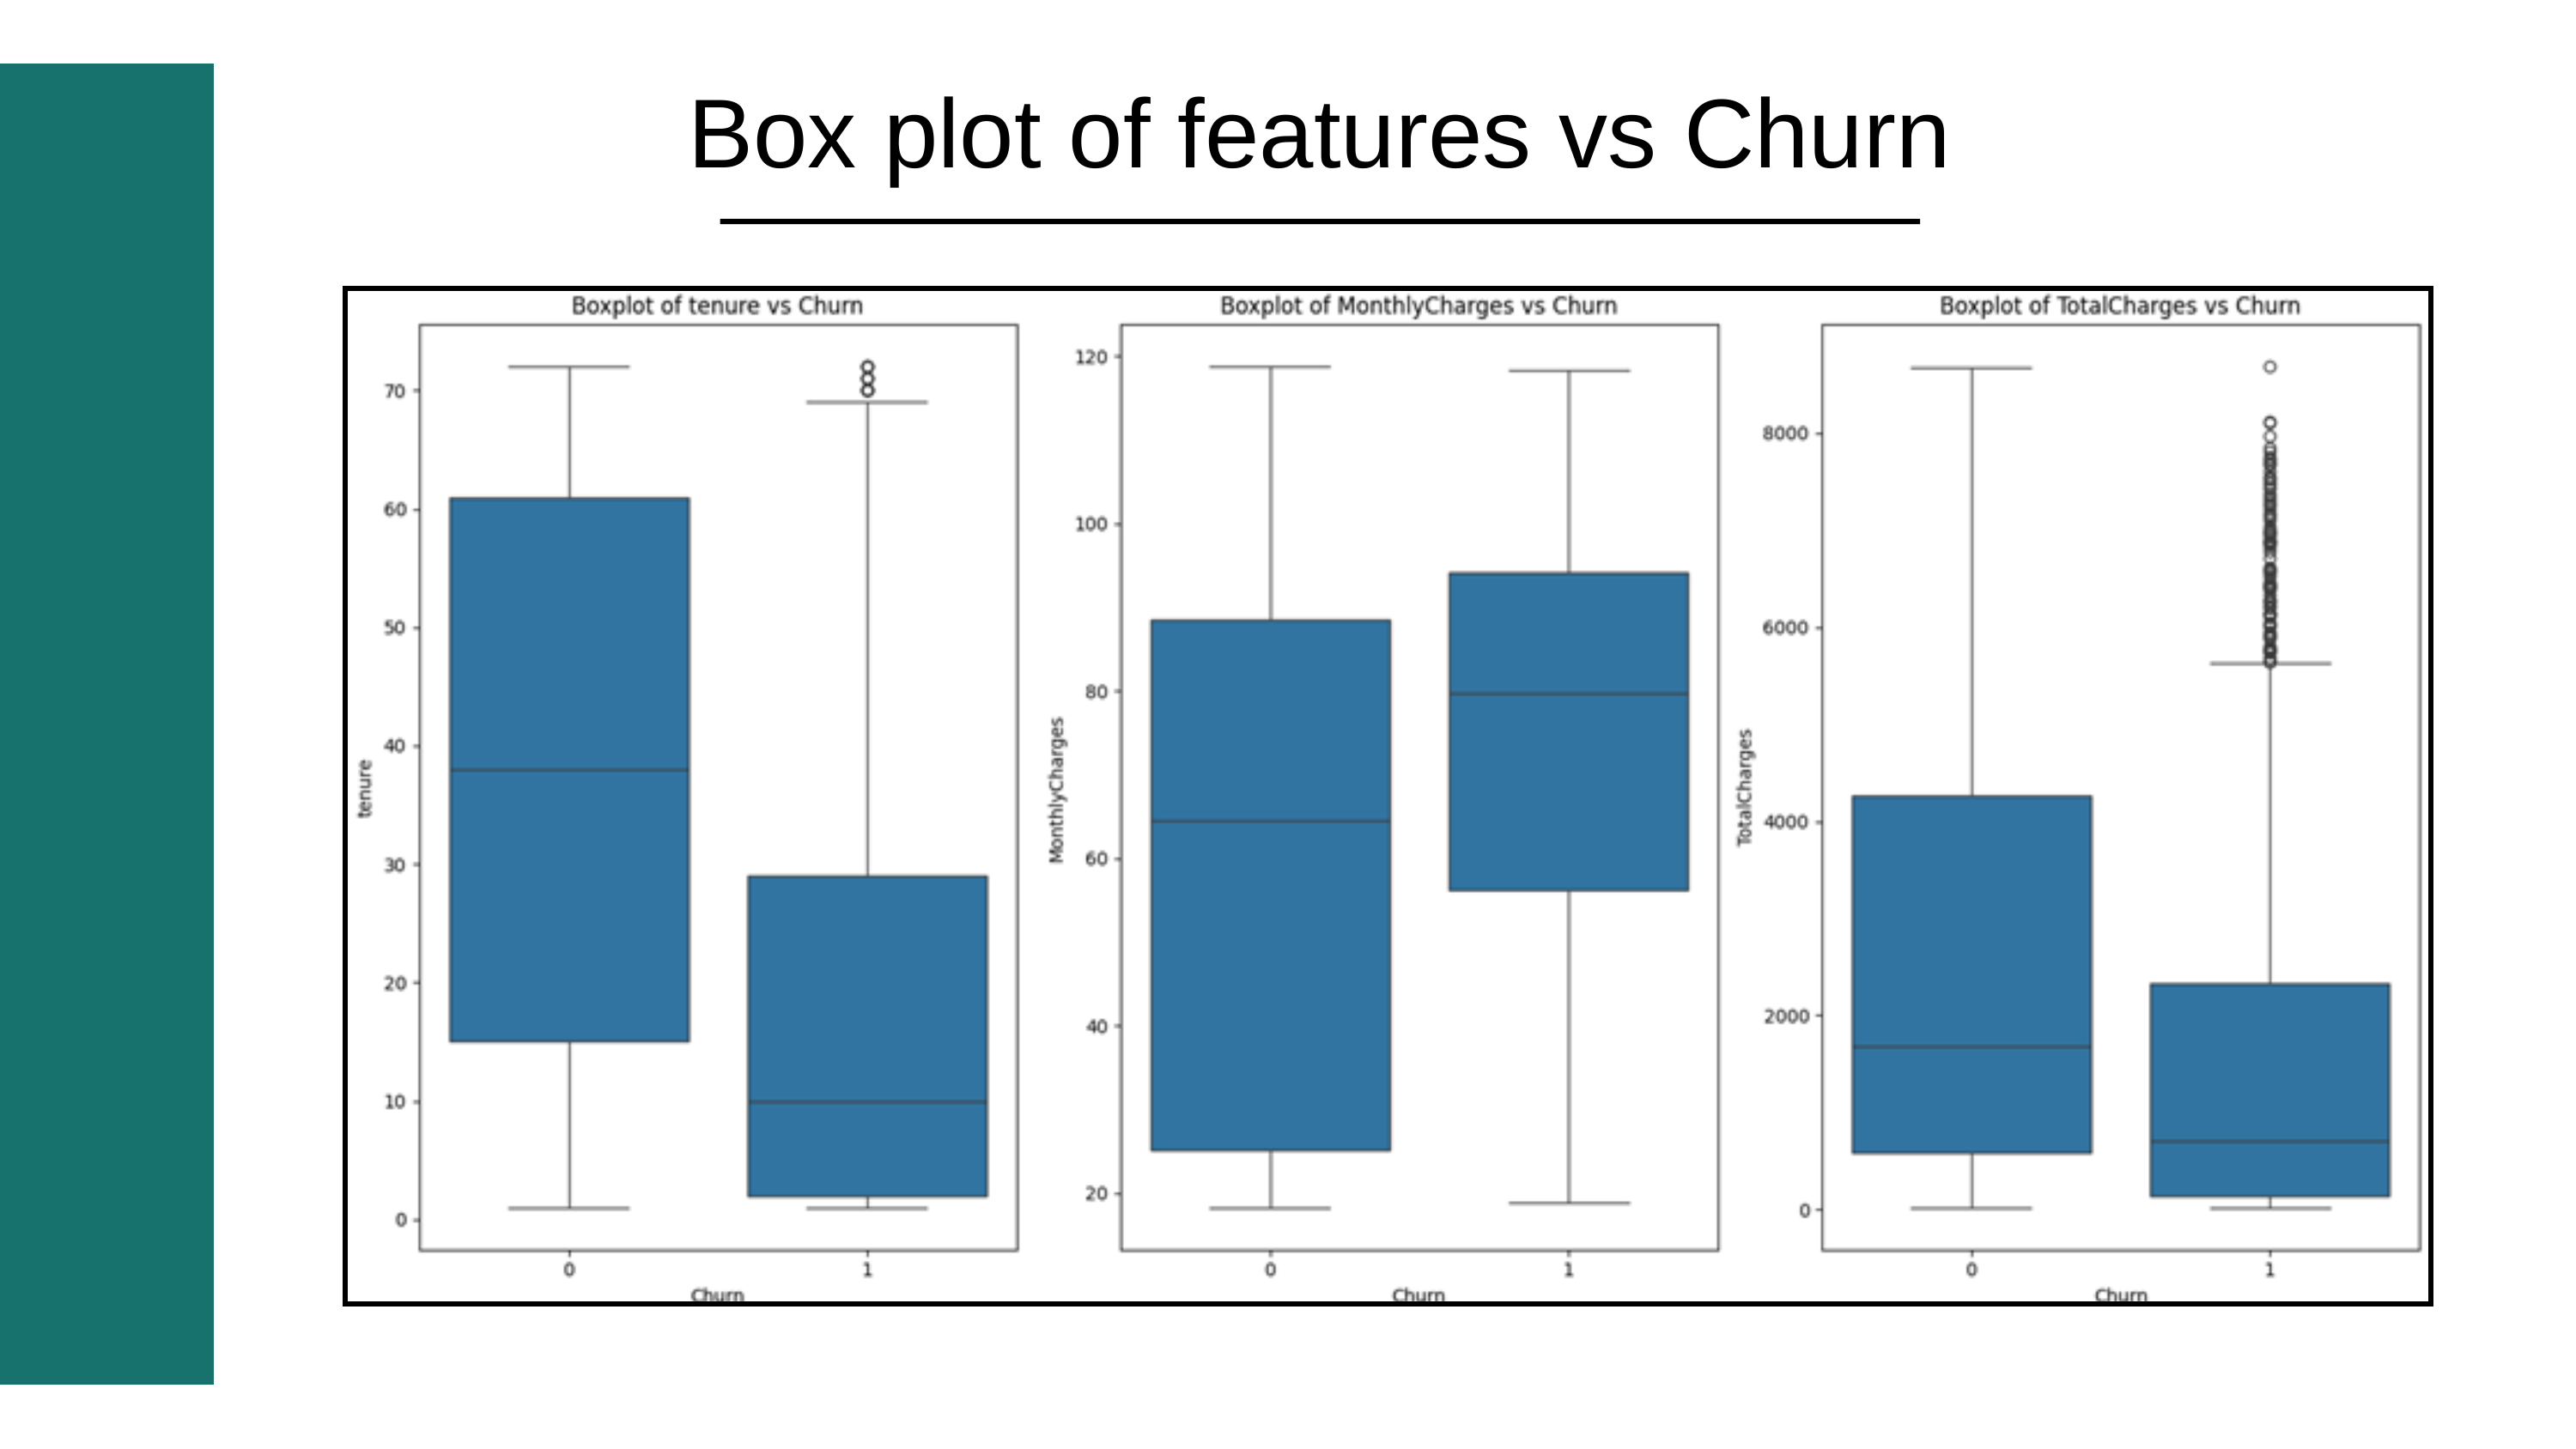

Box plot of features vs Churn

02